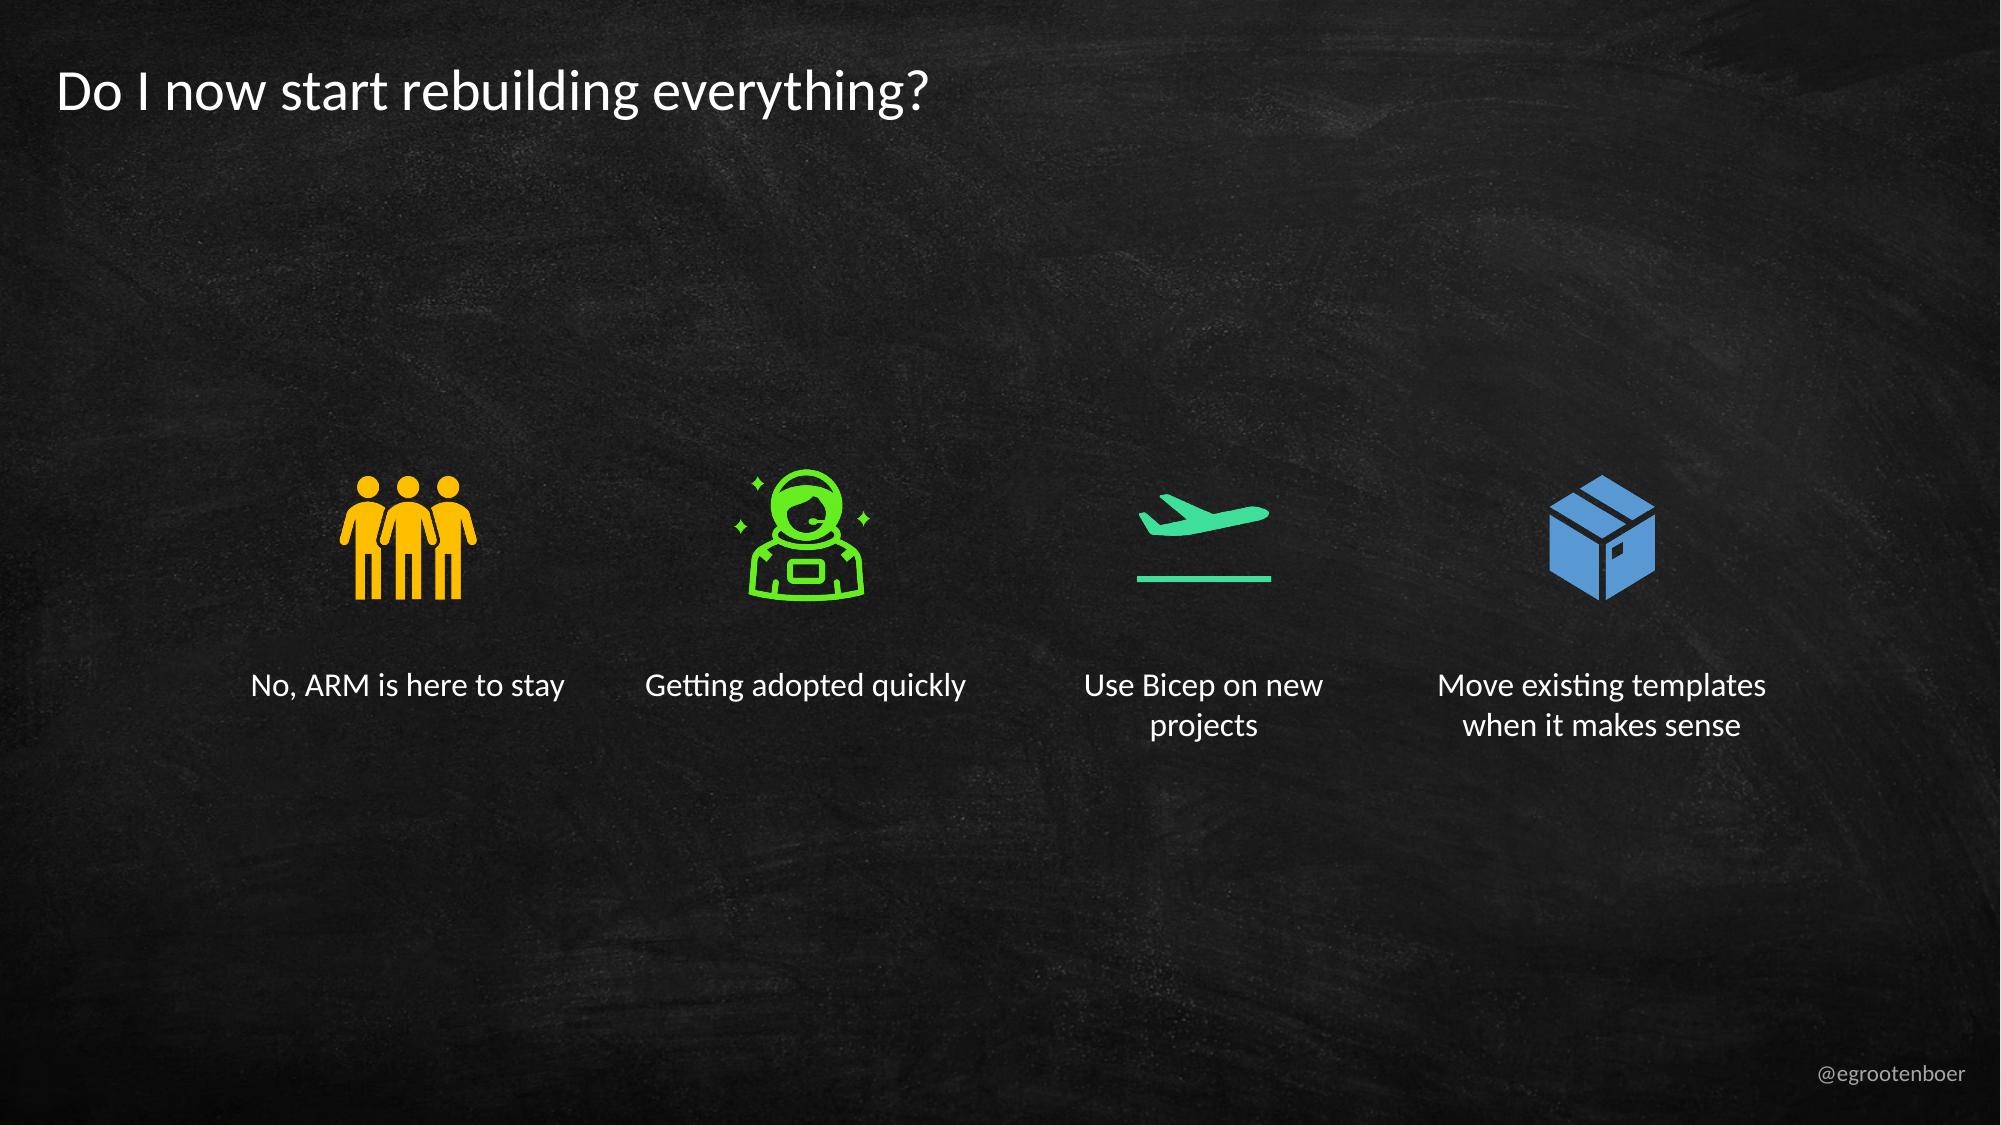

# Do I now start rebuilding everything?
No, ARM is here to stay
Getting adopted quickly
Use Bicep on new projects
Move existing templates when it makes sense